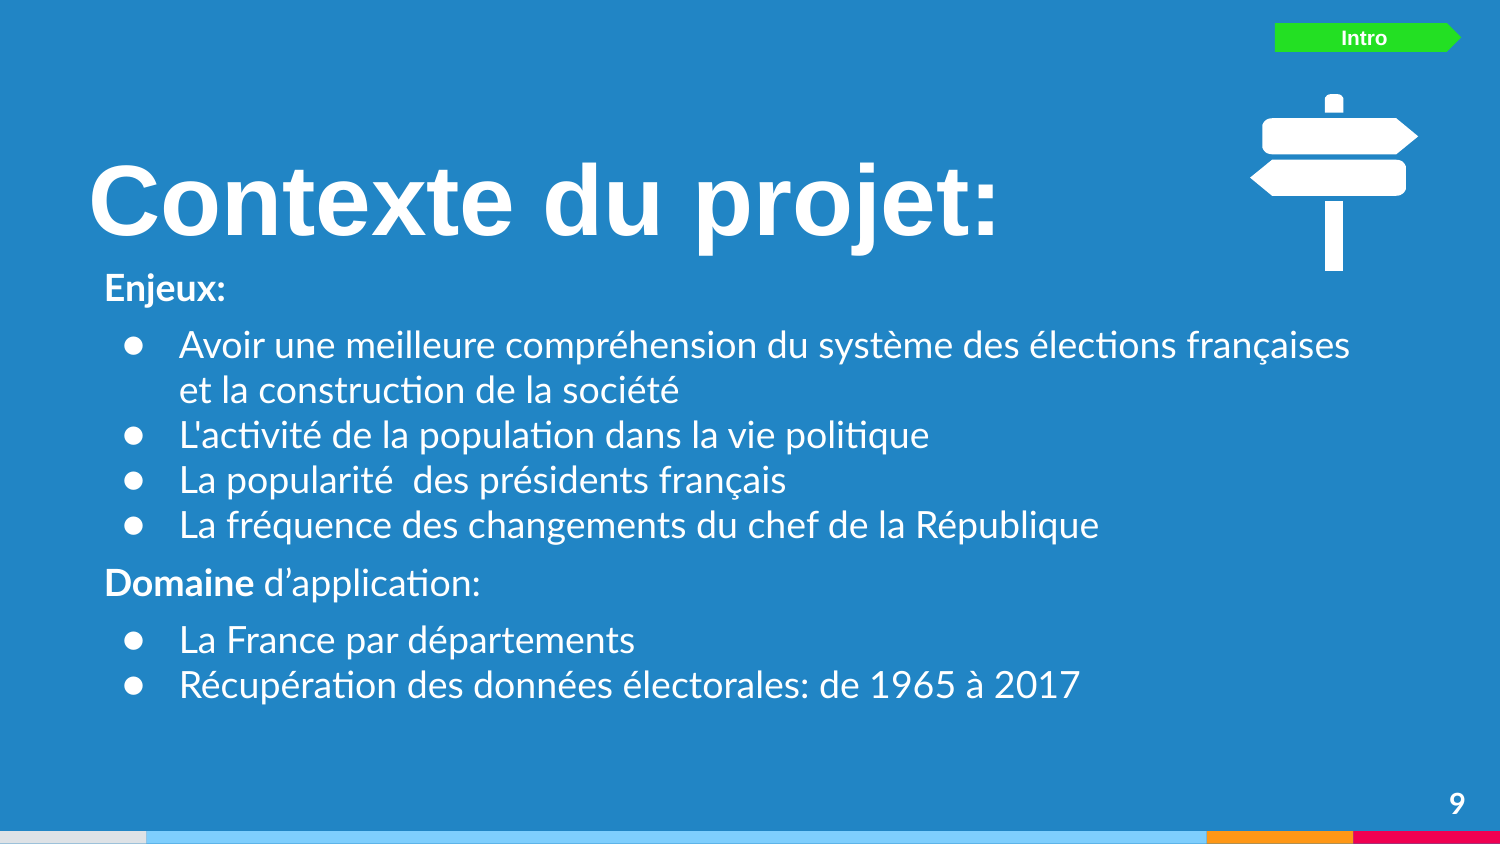

Intro
Contexte du projet:

Enjeux:
Avoir une meilleure compréhension du système des élections françaises et la construction de la société
L'activité de la population dans la vie politique
La popularité  des présidents français
La fréquence des changements du chef de la République
Domaine d’application:
La France par départements
Récupération des données électorales: de 1965 à 2017

9